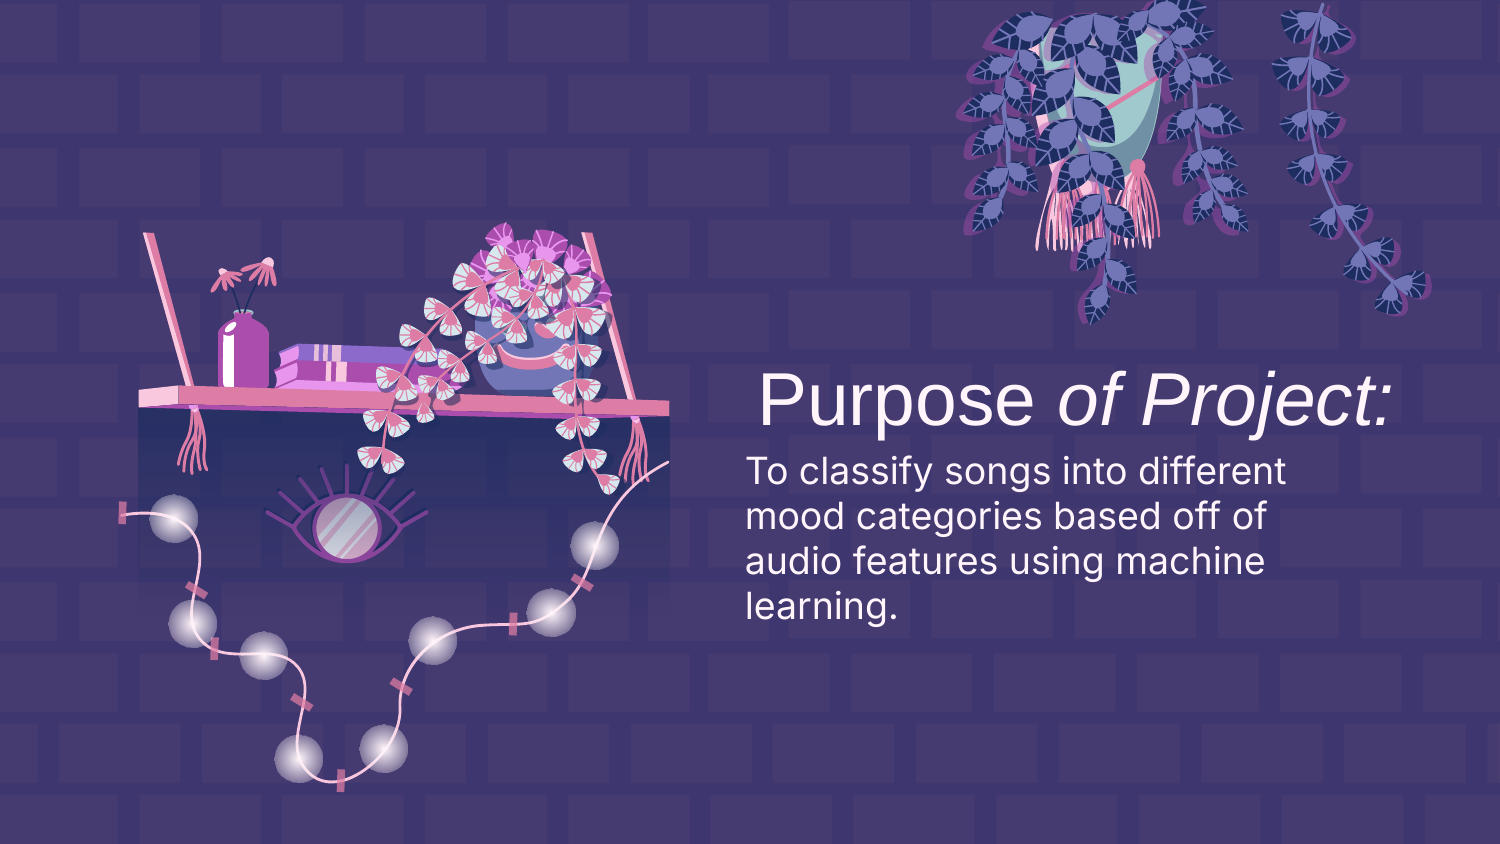

# Purpose of Project:

To classify songs into different mood categories based off of audio features using machine learning.